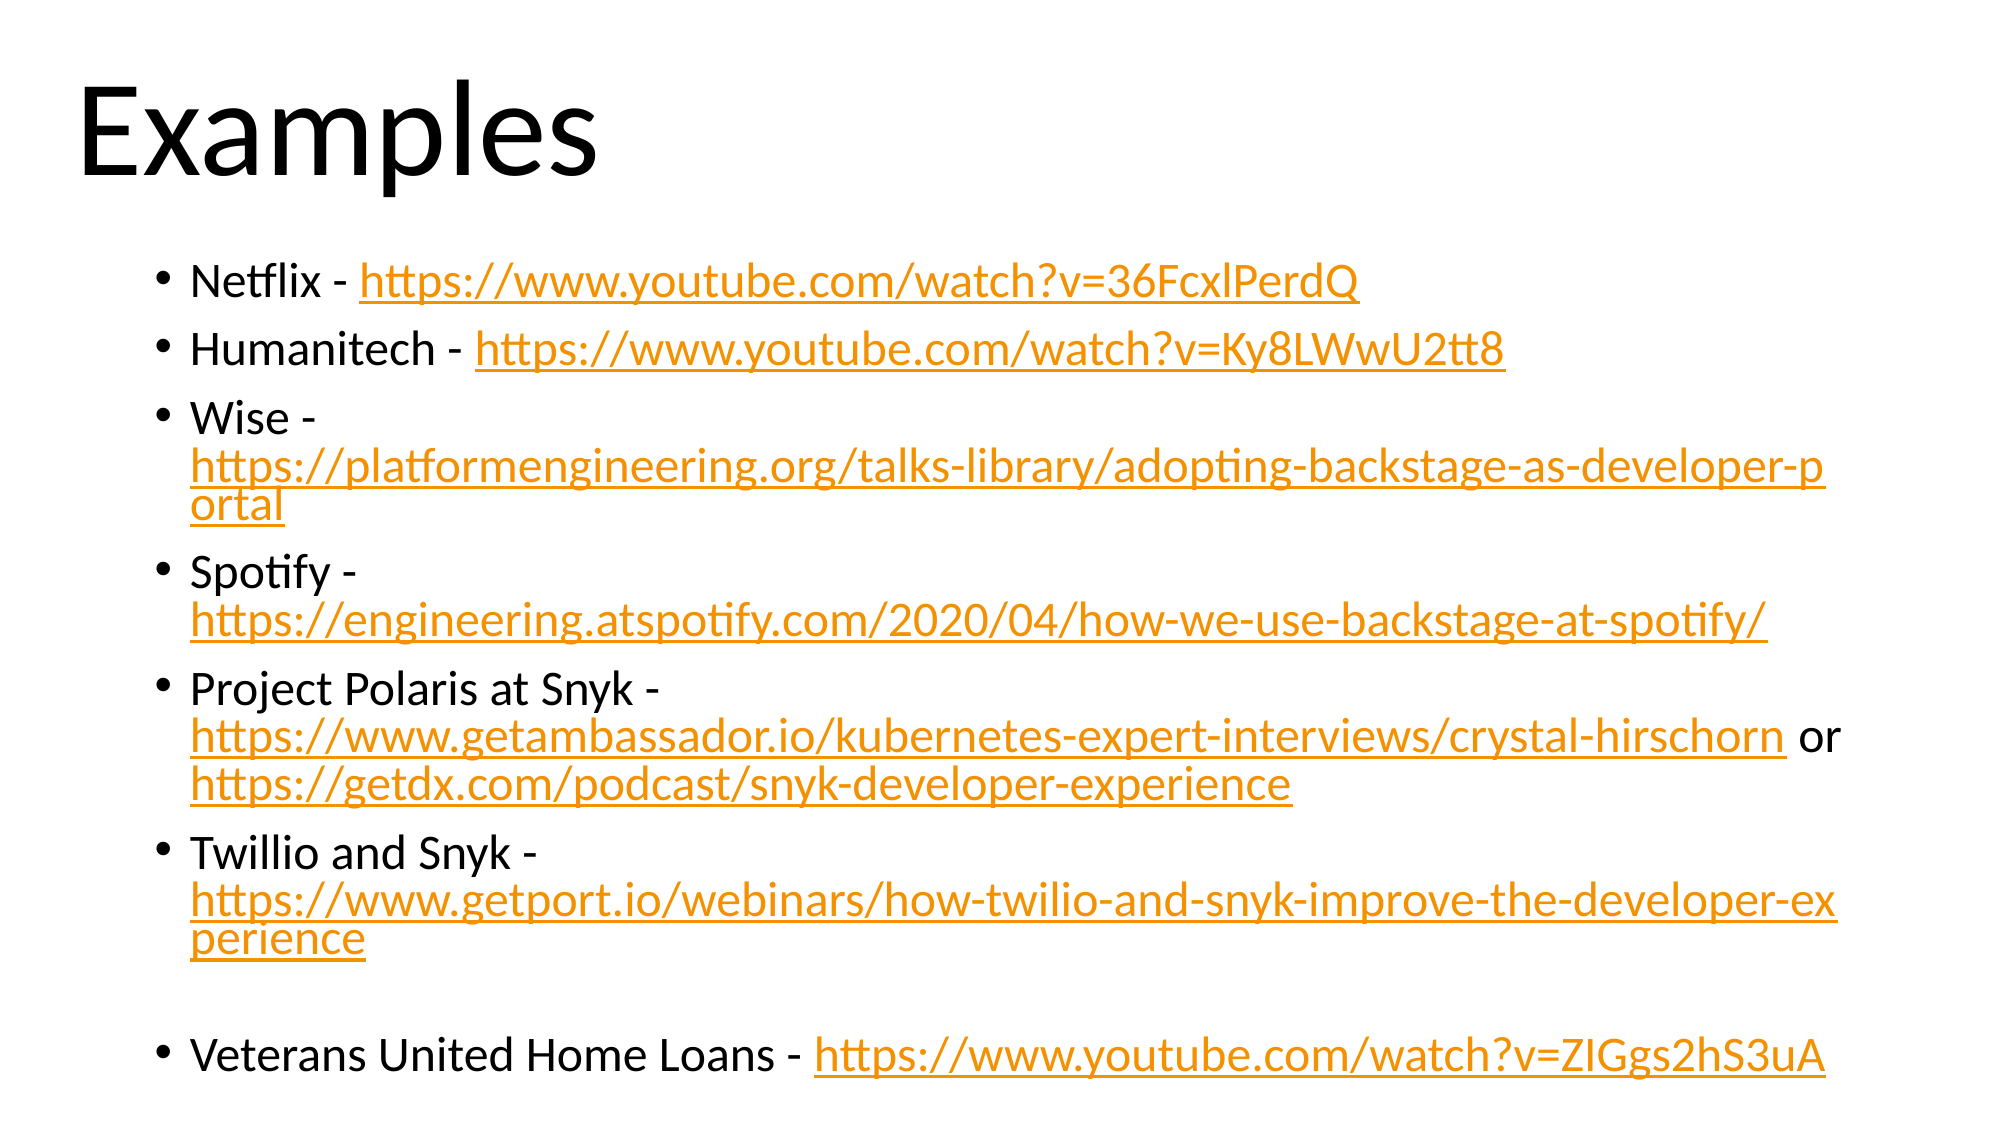

# Examples
Netflix - https://www.youtube.com/watch?v=36FcxlPerdQ
Humanitech - https://www.youtube.com/watch?v=Ky8LWwU2tt8
Wise - https://platformengineering.org/talks-library/adopting-backstage-as-developer-portal
Spotify - https://engineering.atspotify.com/2020/04/how-we-use-backstage-at-spotify/
Project Polaris at Snyk - https://www.getambassador.io/kubernetes-expert-interviews/crystal-hirschorn or https://getdx.com/podcast/snyk-developer-experience
Twillio and Snyk - https://www.getport.io/webinars/how-twilio-and-snyk-improve-the-developer-experience
Veterans United Home Loans - https://www.youtube.com/watch?v=ZIGgs2hS3uA